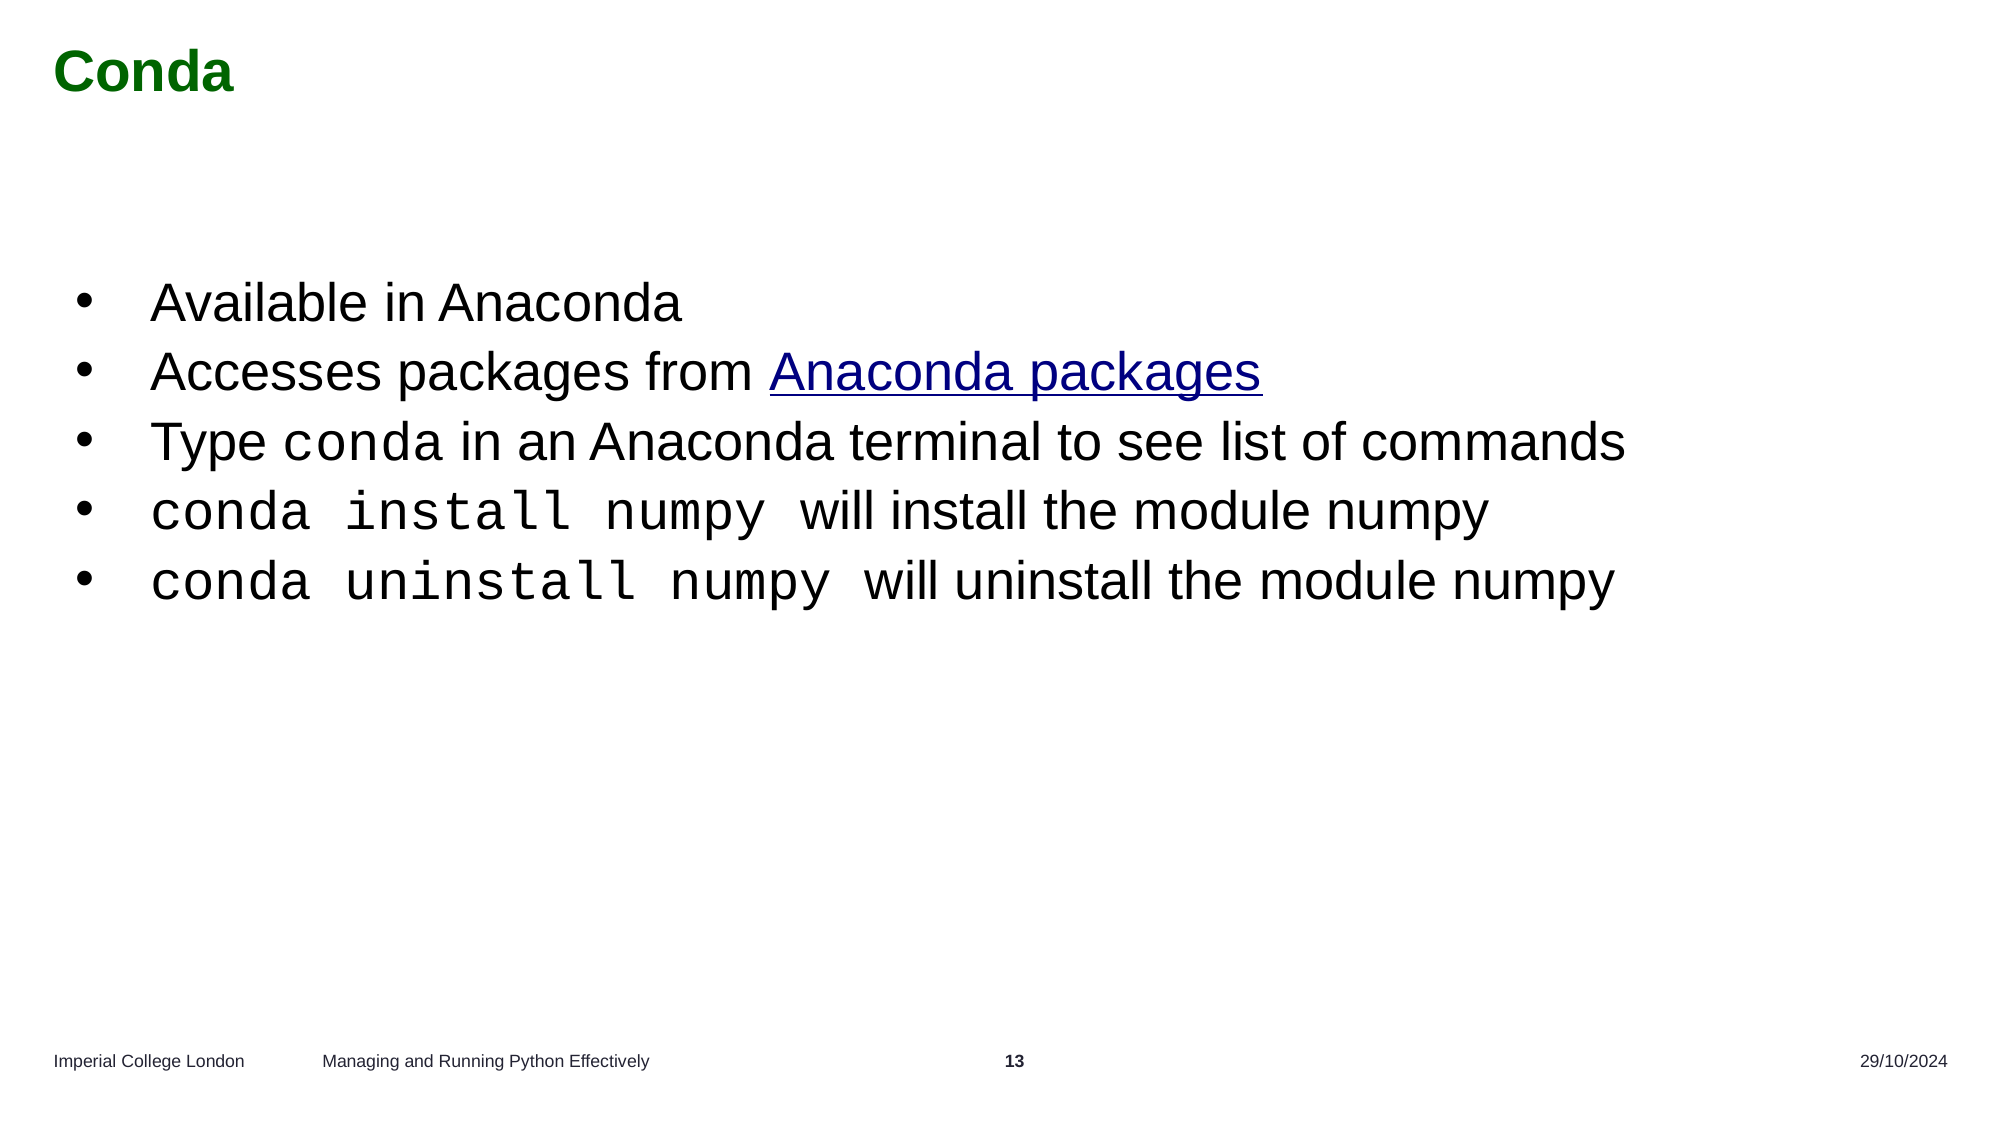

# Conda
Available in Anaconda
Accesses packages from Anaconda packages
Type conda in an Anaconda terminal to see list of commands
conda install numpy will install the module numpy
conda uninstall numpy will uninstall the module numpy
Managing and Running Python Effectively
13
29/10/2024